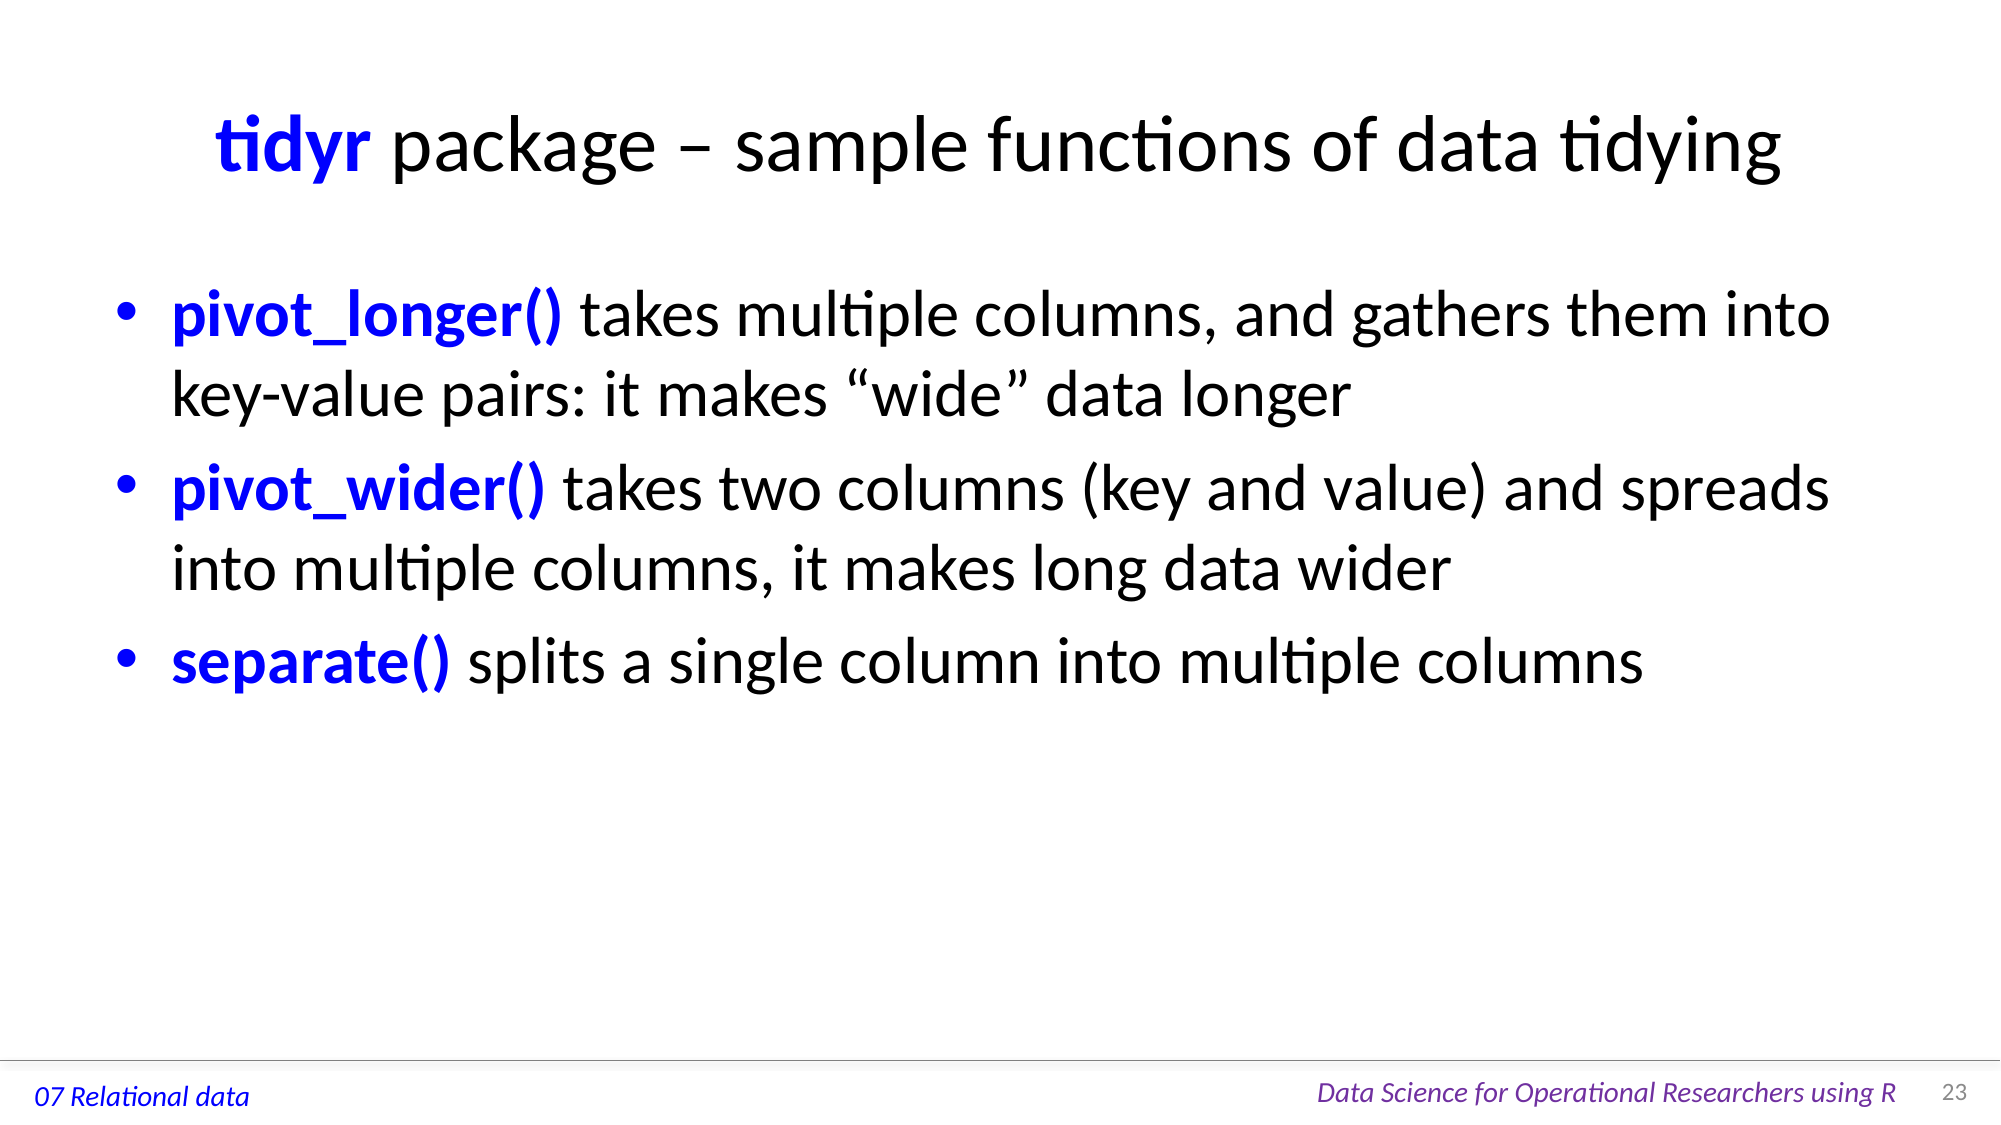

# tidyr package – sample functions of data tidying
pivot_longer() takes multiple columns, and gathers them into key-value pairs: it makes “wide” data longer
pivot_wider() takes two columns (key and value) and spreads into multiple columns, it makes long data wider
separate() splits a single column into multiple columns
23